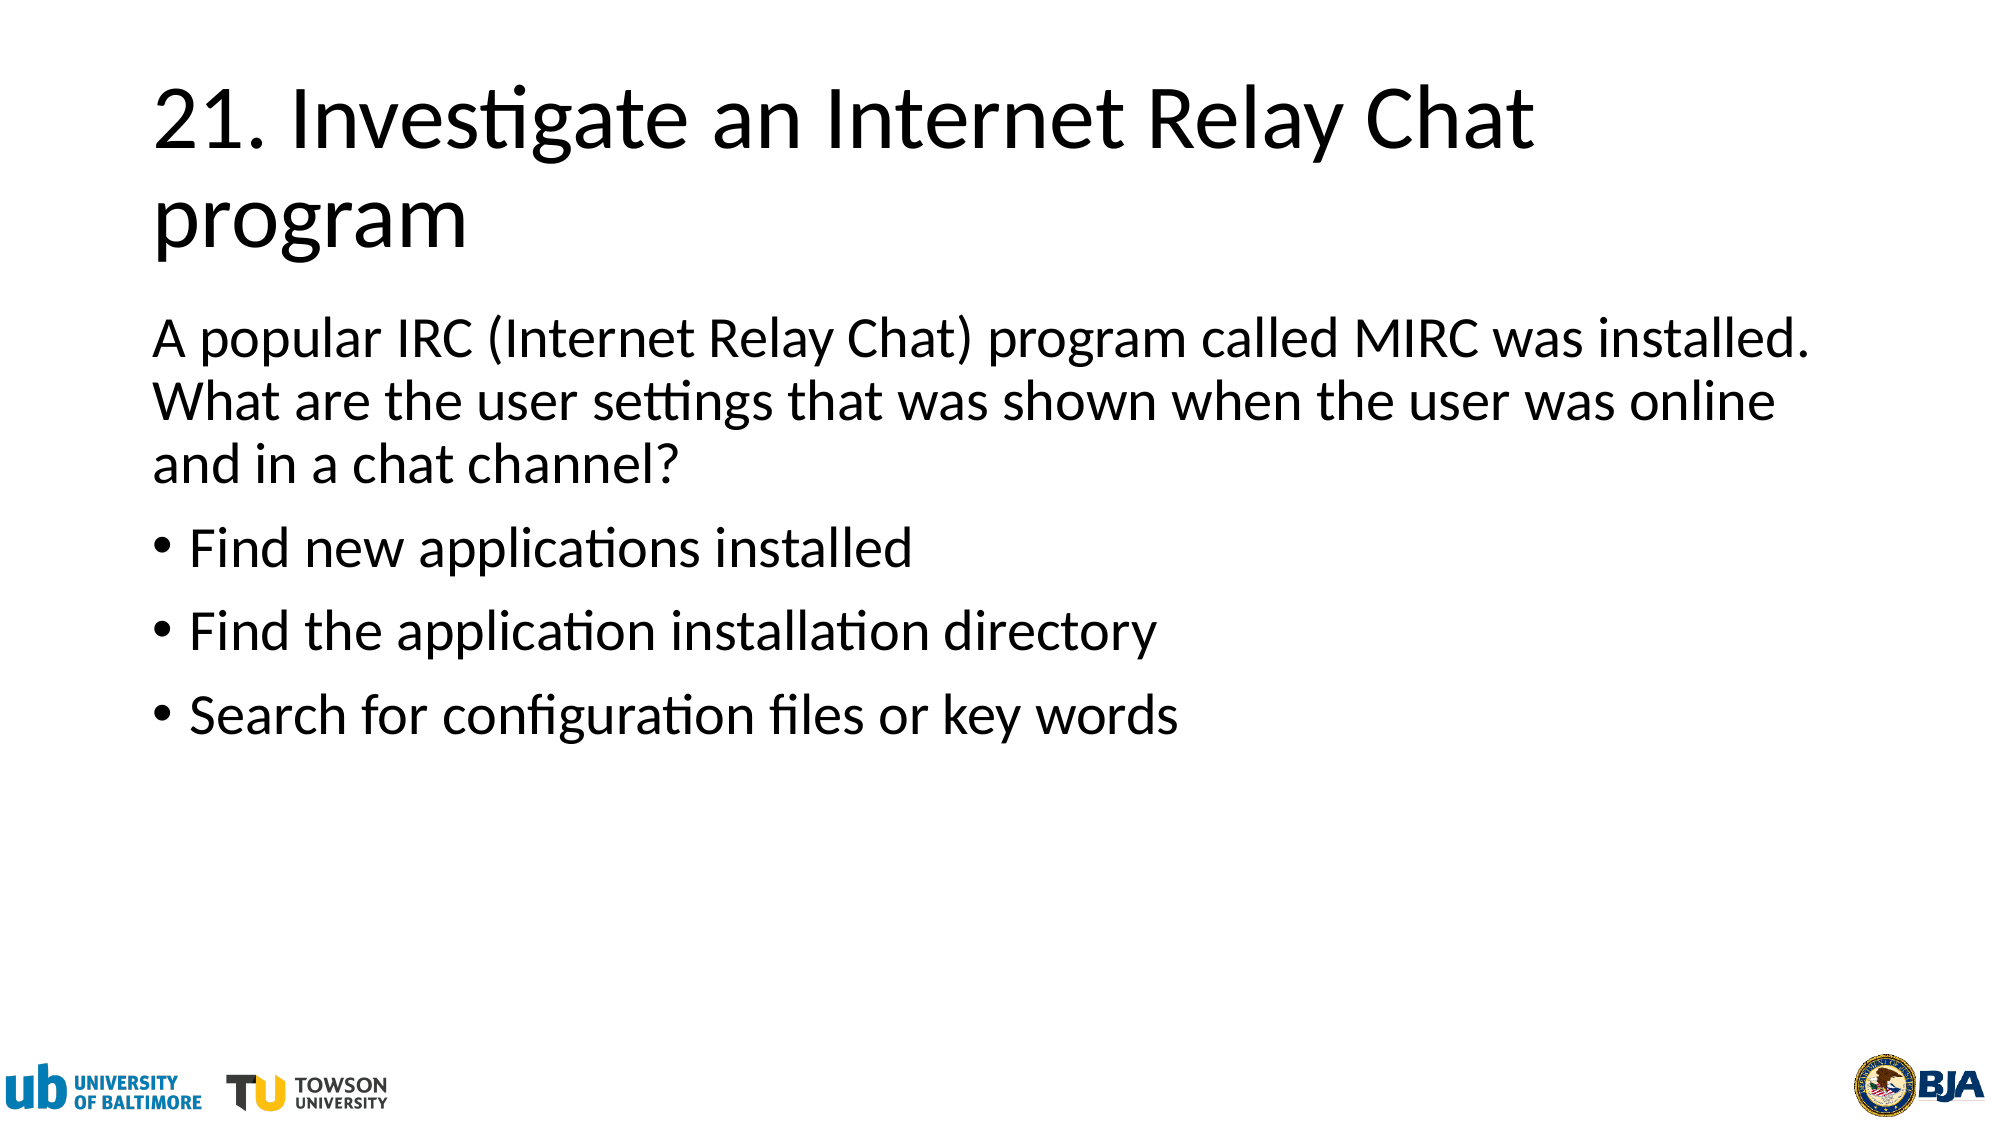

# 21. Investigate an Internet Relay Chat program
A popular IRC (Internet Relay Chat) program called MIRC was installed.  What are the user settings that was shown when the user was online and in a chat channel?
Find new applications installed
Find the application installation directory
Search for configuration files or key words